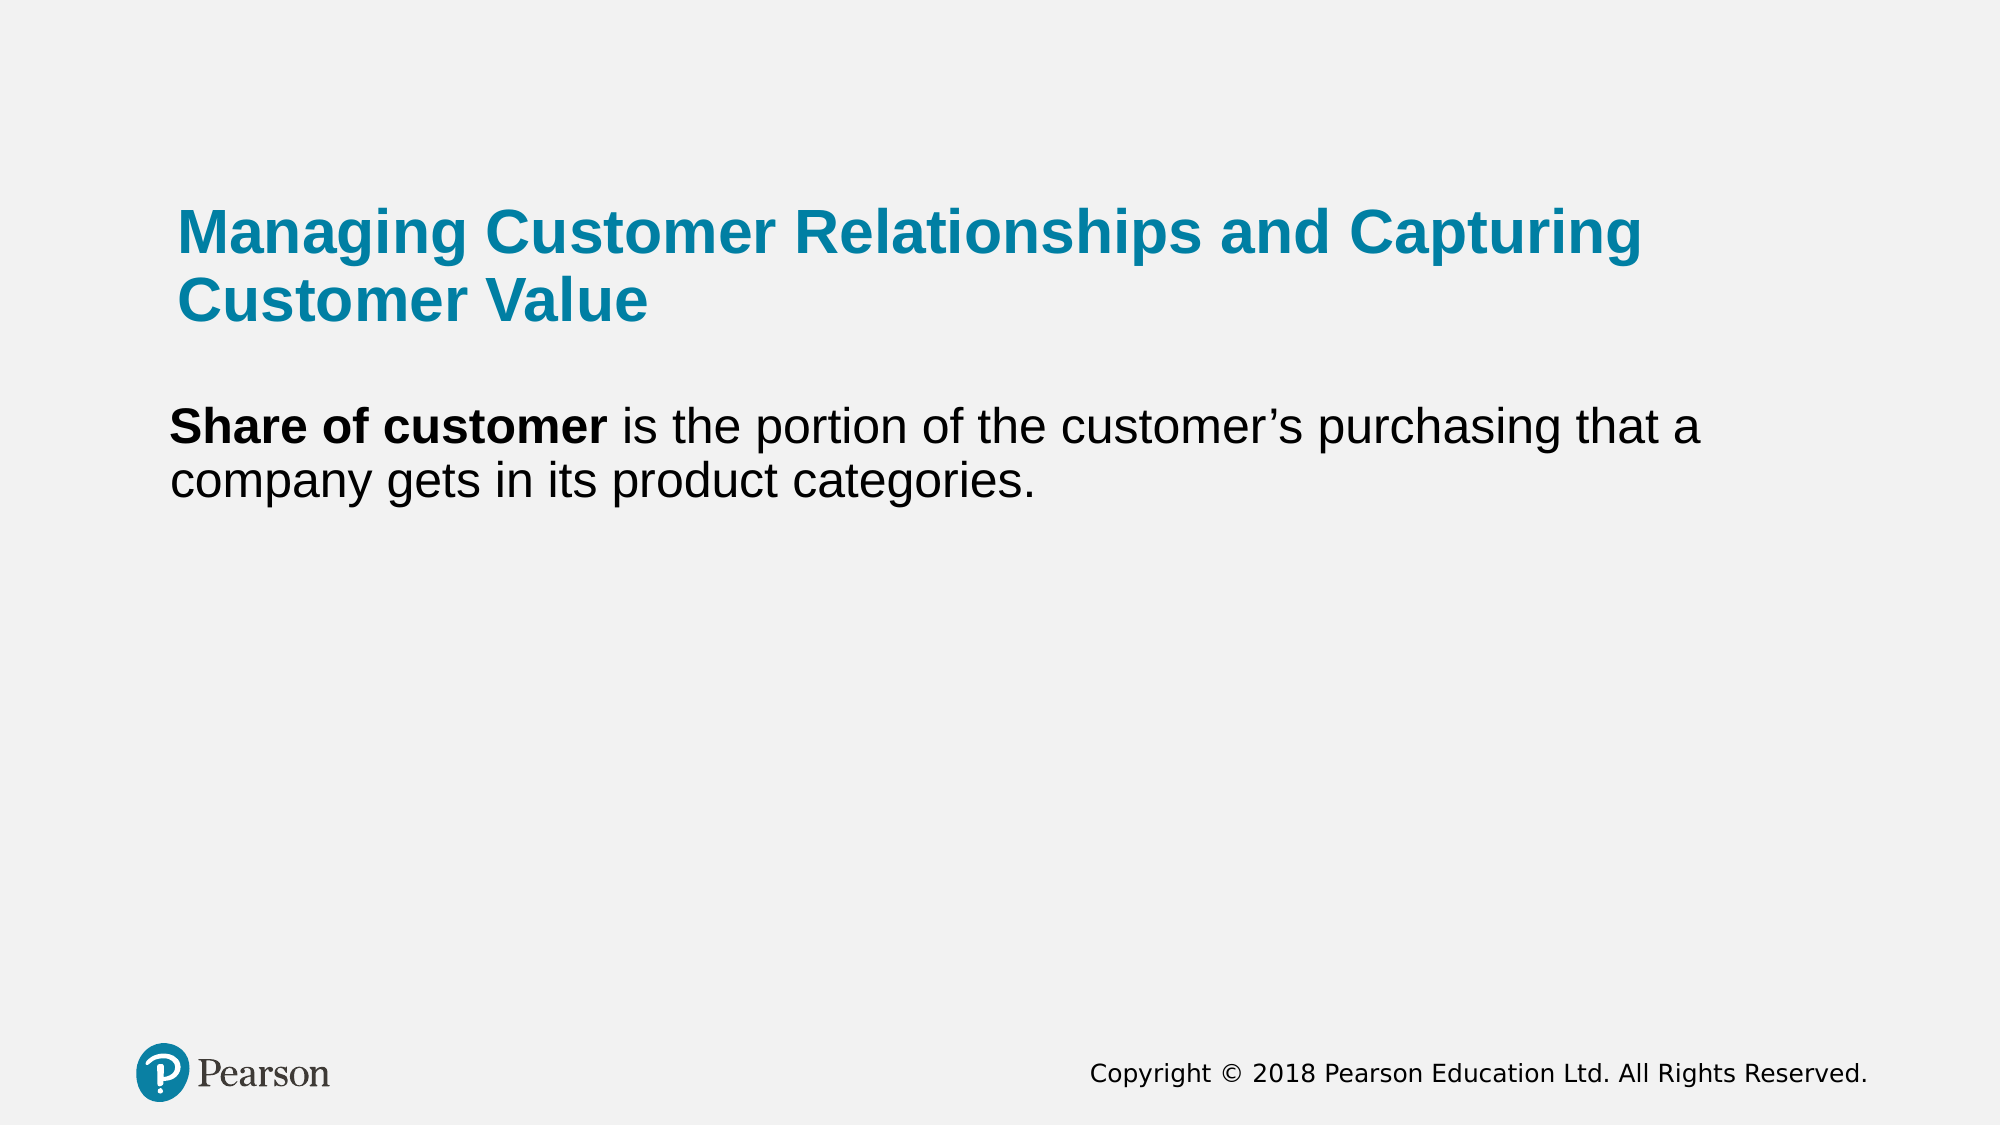

# Managing Customer Relationships and Capturing Customer Value
 Share of customer is the portion of the customer’s purchasing that a company gets in its product categories.